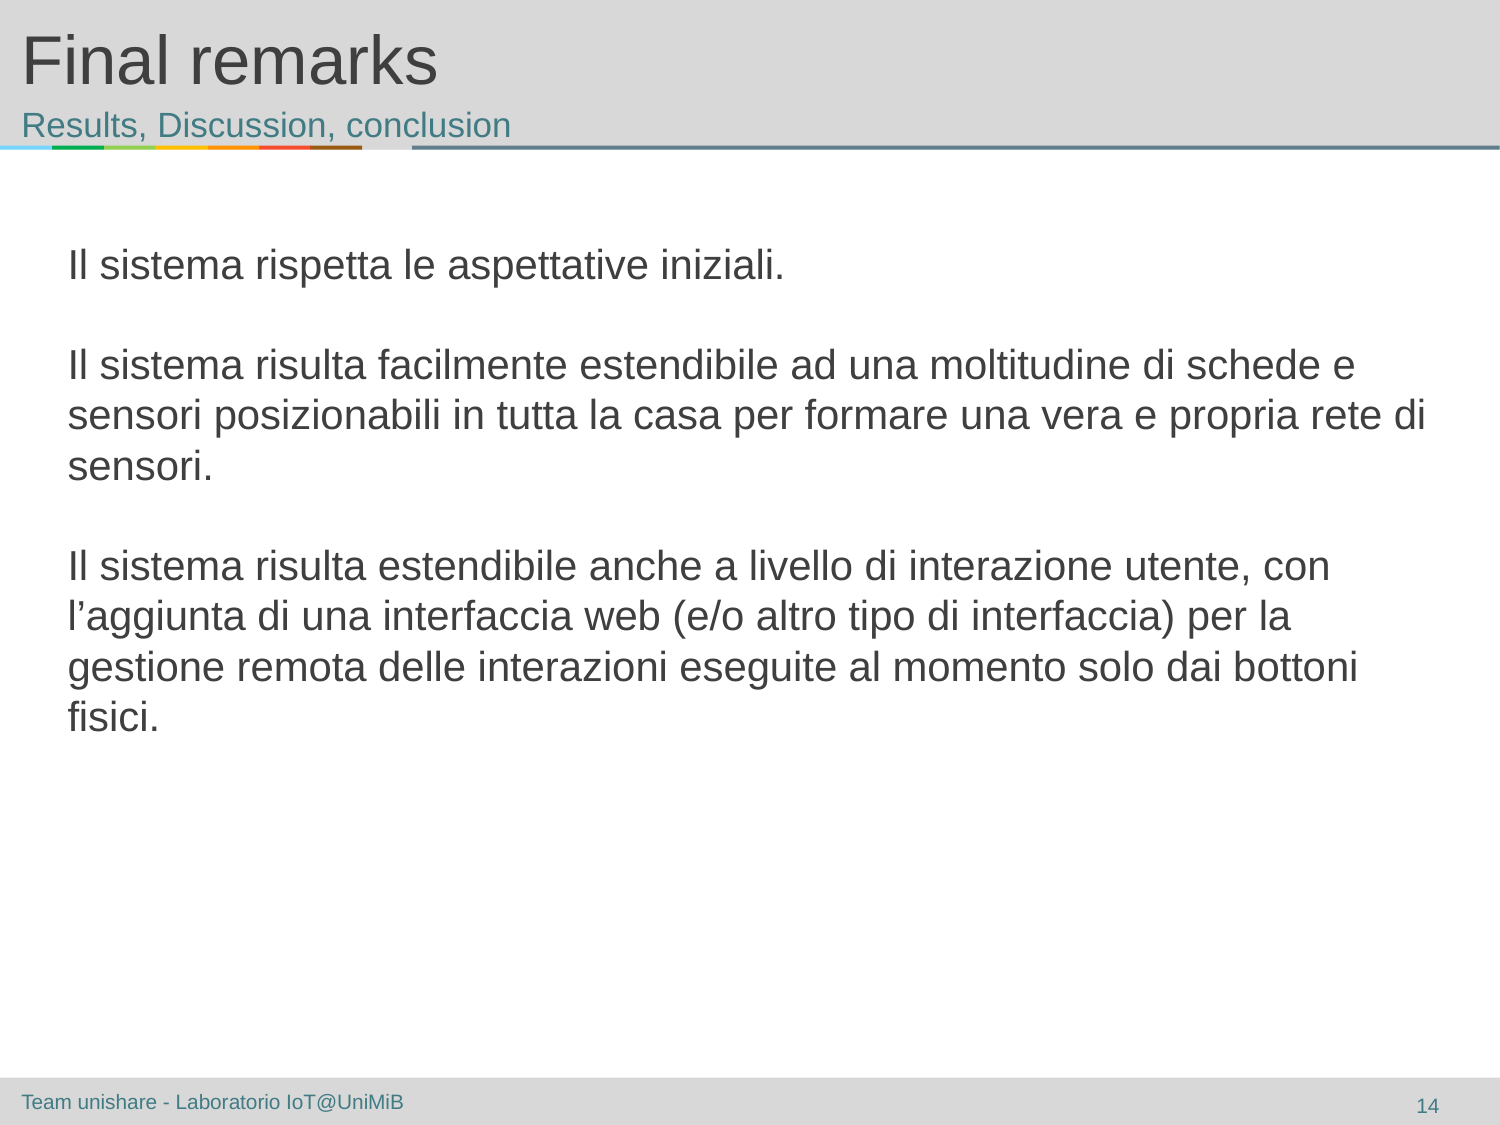

# Final remarks
Results, Discussion, conclusion

Il sistema rispetta le aspettative iniziali.

Il sistema risulta facilmente estendibile ad una moltitudine di schede e sensori posizionabili in tutta la casa per formare una vera e propria rete di sensori.

Il sistema risulta estendibile anche a livello di interazione utente, con l’aggiunta di una interfaccia web (e/o altro tipo di interfaccia) per la gestione remota delle interazioni eseguite al momento solo dai bottoni fisici.

14
Team unishare - Laboratorio IoT@UniMiB